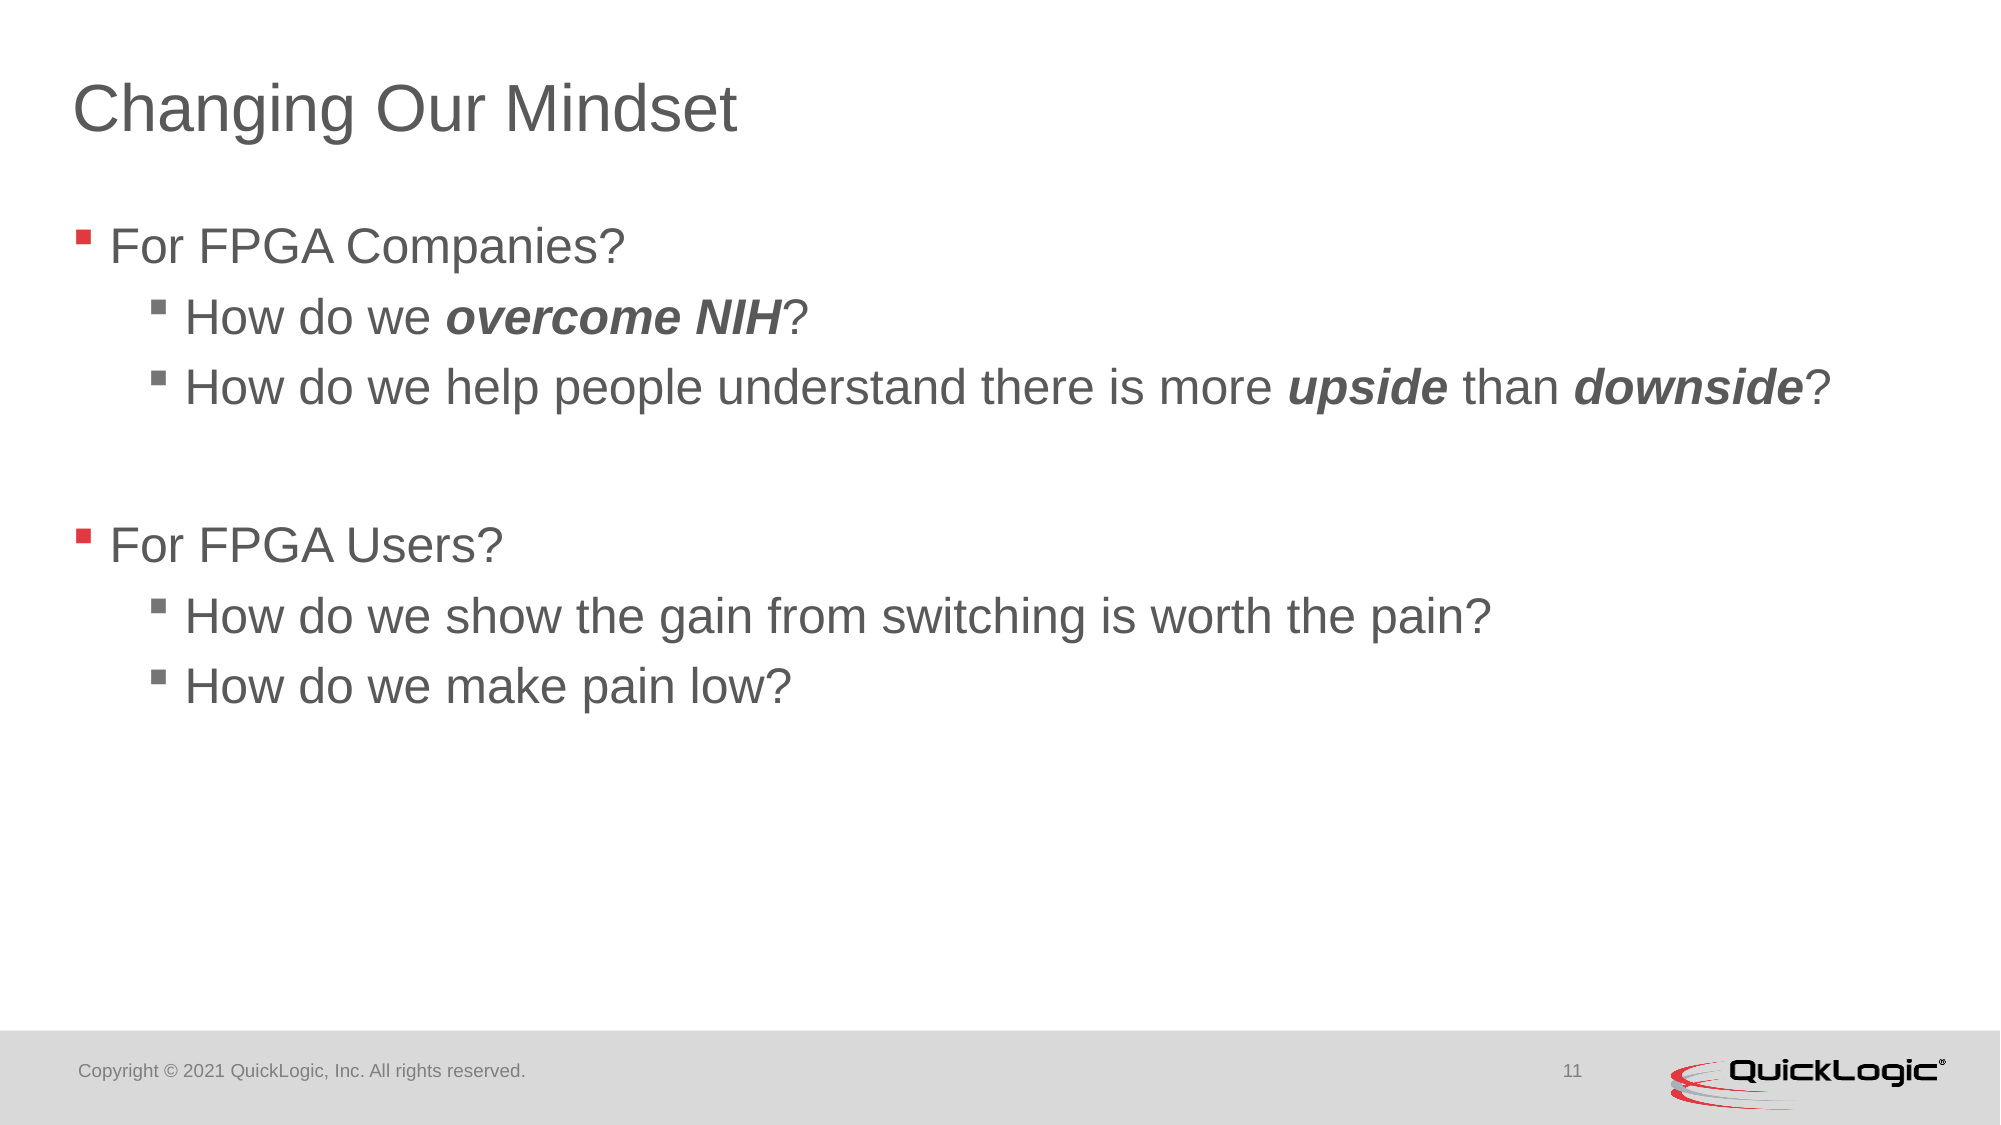

# Changing Our Mindset
For FPGA Companies?
How do we overcome NIH?
How do we help people understand there is more upside than downside?

For FPGA Users?
How do we show the gain from switching is worth the pain?
How do we make pain low?